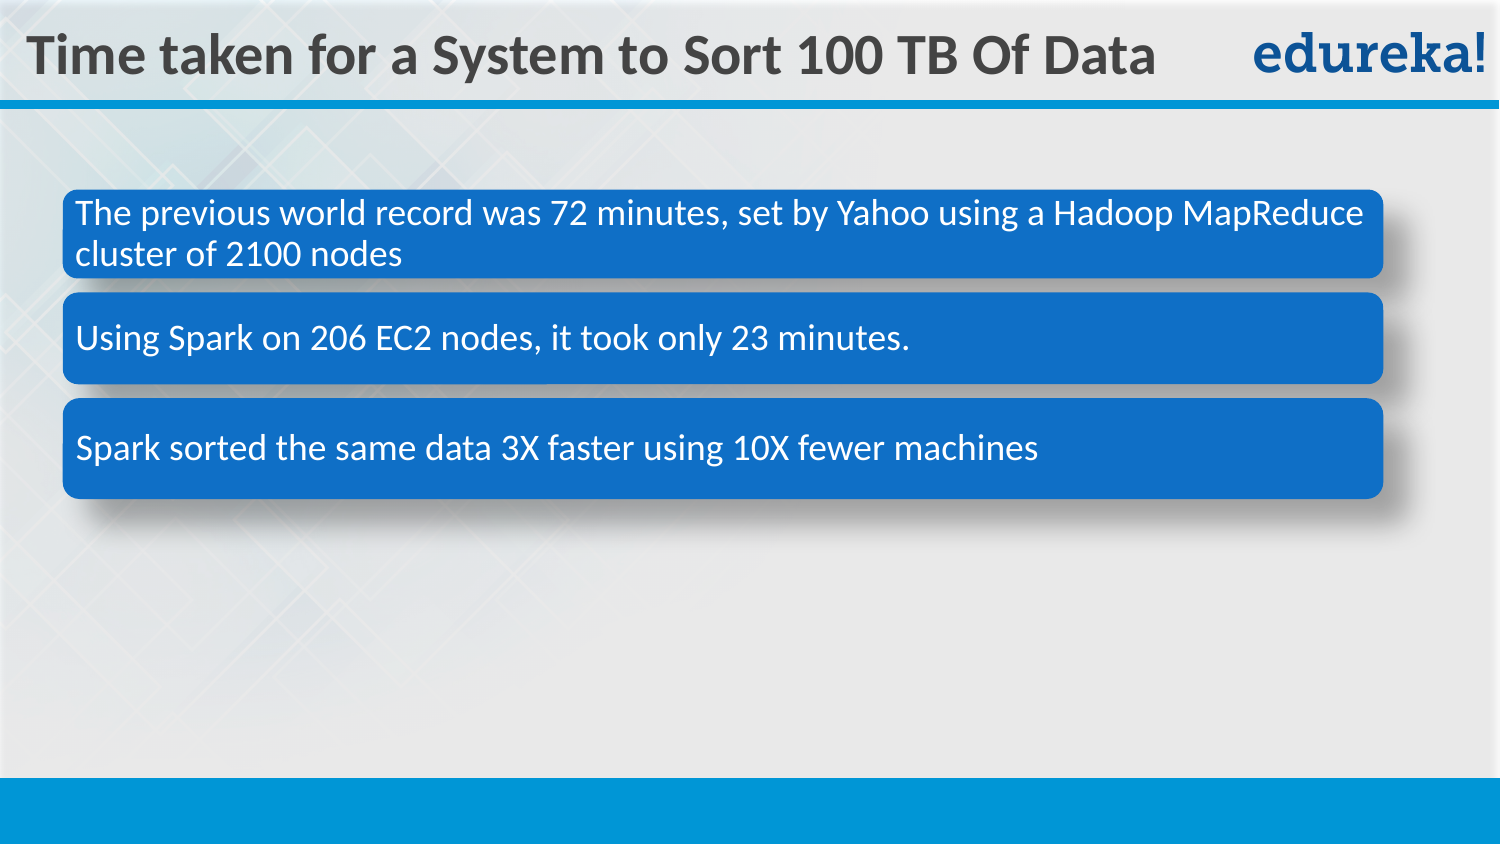

Time taken for a System to Sort 100 TB Of Data

The previous world record was 72 minutes, set by Yahoo using a Hadoop MapReduce cluster of 2100 nodes

Using Spark on 206 EC2 nodes, it took only 23 minutes.

Spark sorted the same data 3X faster using 10X fewer machines